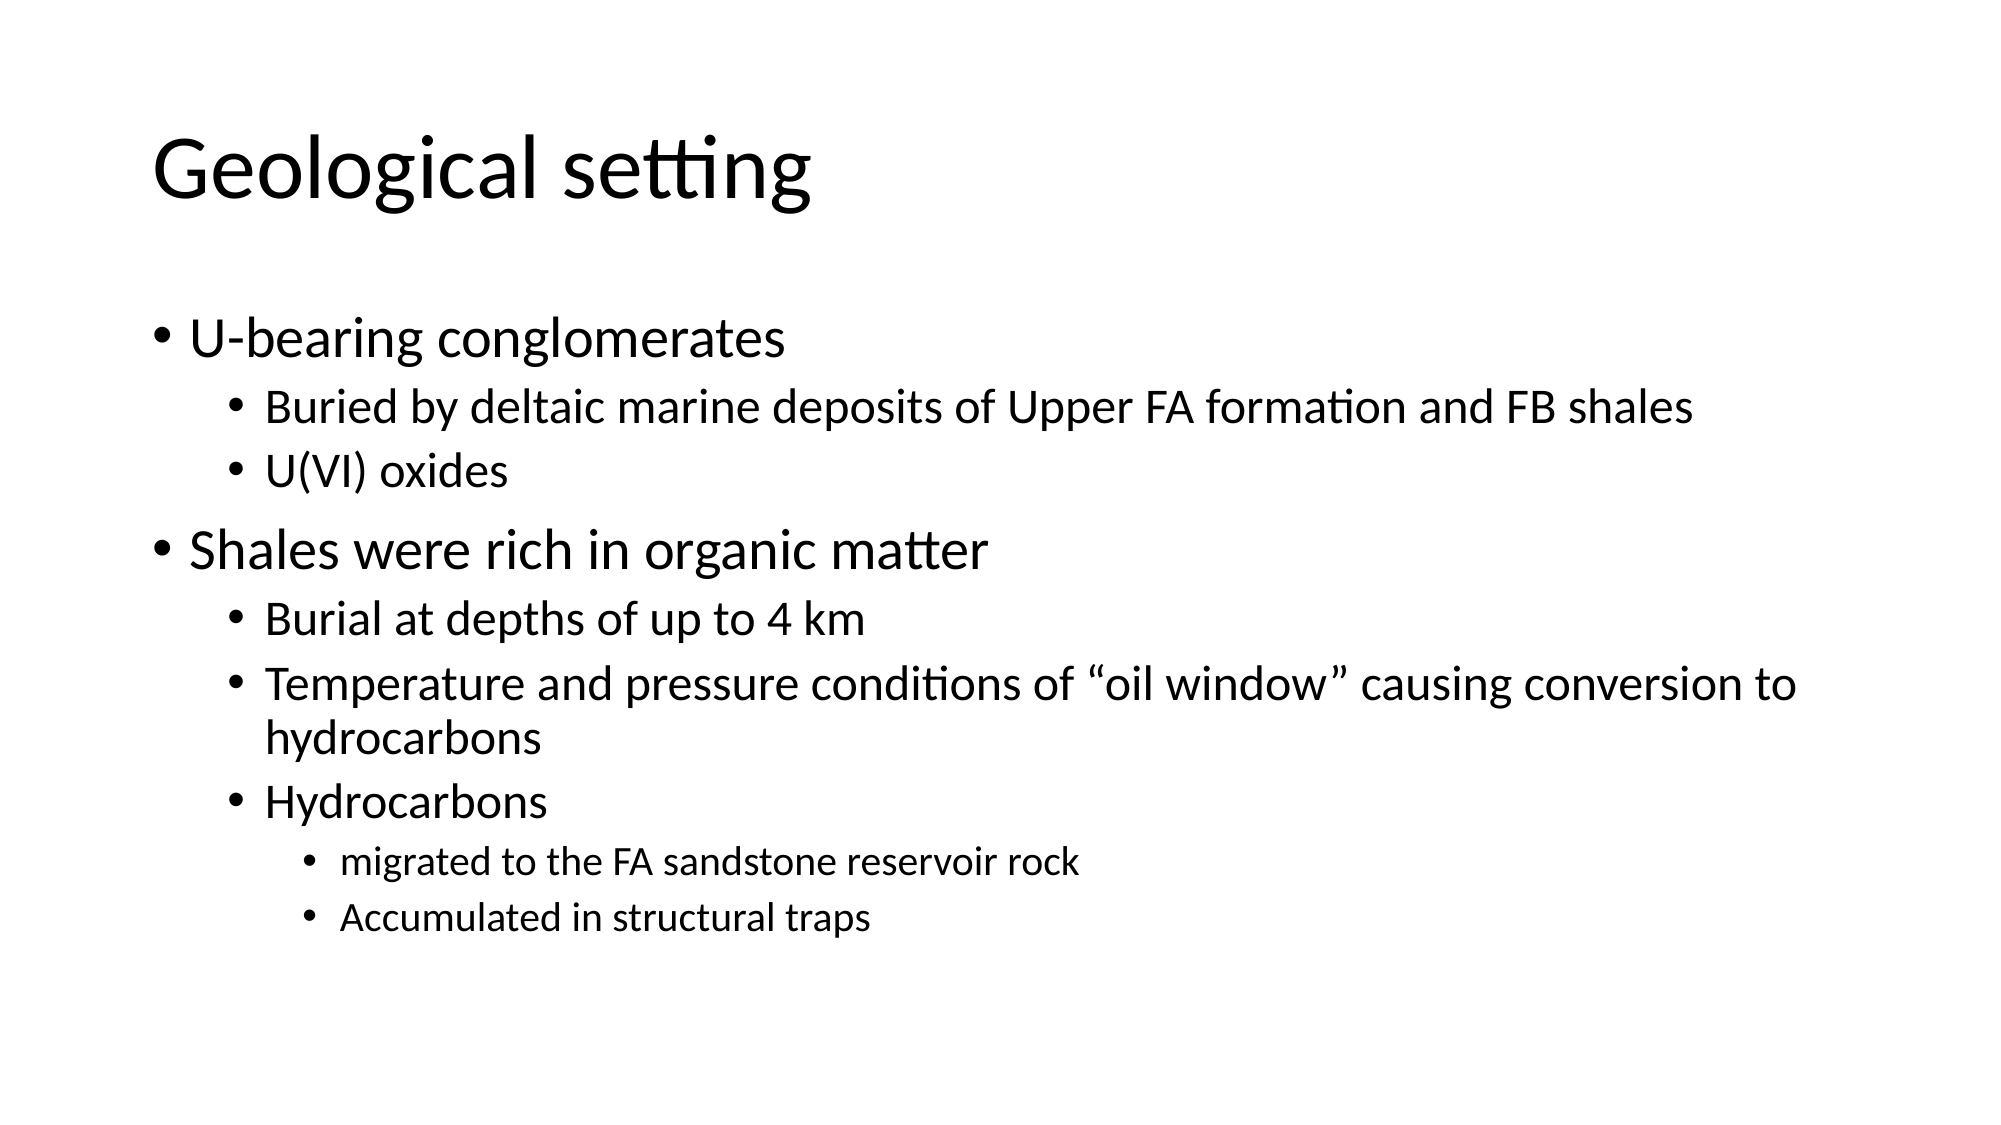

# Geological setting
U-bearing conglomerates
Buried by deltaic marine deposits of Upper FA formation and FB shales
U(VI) oxides
Shales were rich in organic matter
Burial at depths of up to 4 km
Temperature and pressure conditions of “oil window” causing conversion to hydrocarbons
Hydrocarbons
migrated to the FA sandstone reservoir rock
Accumulated in structural traps